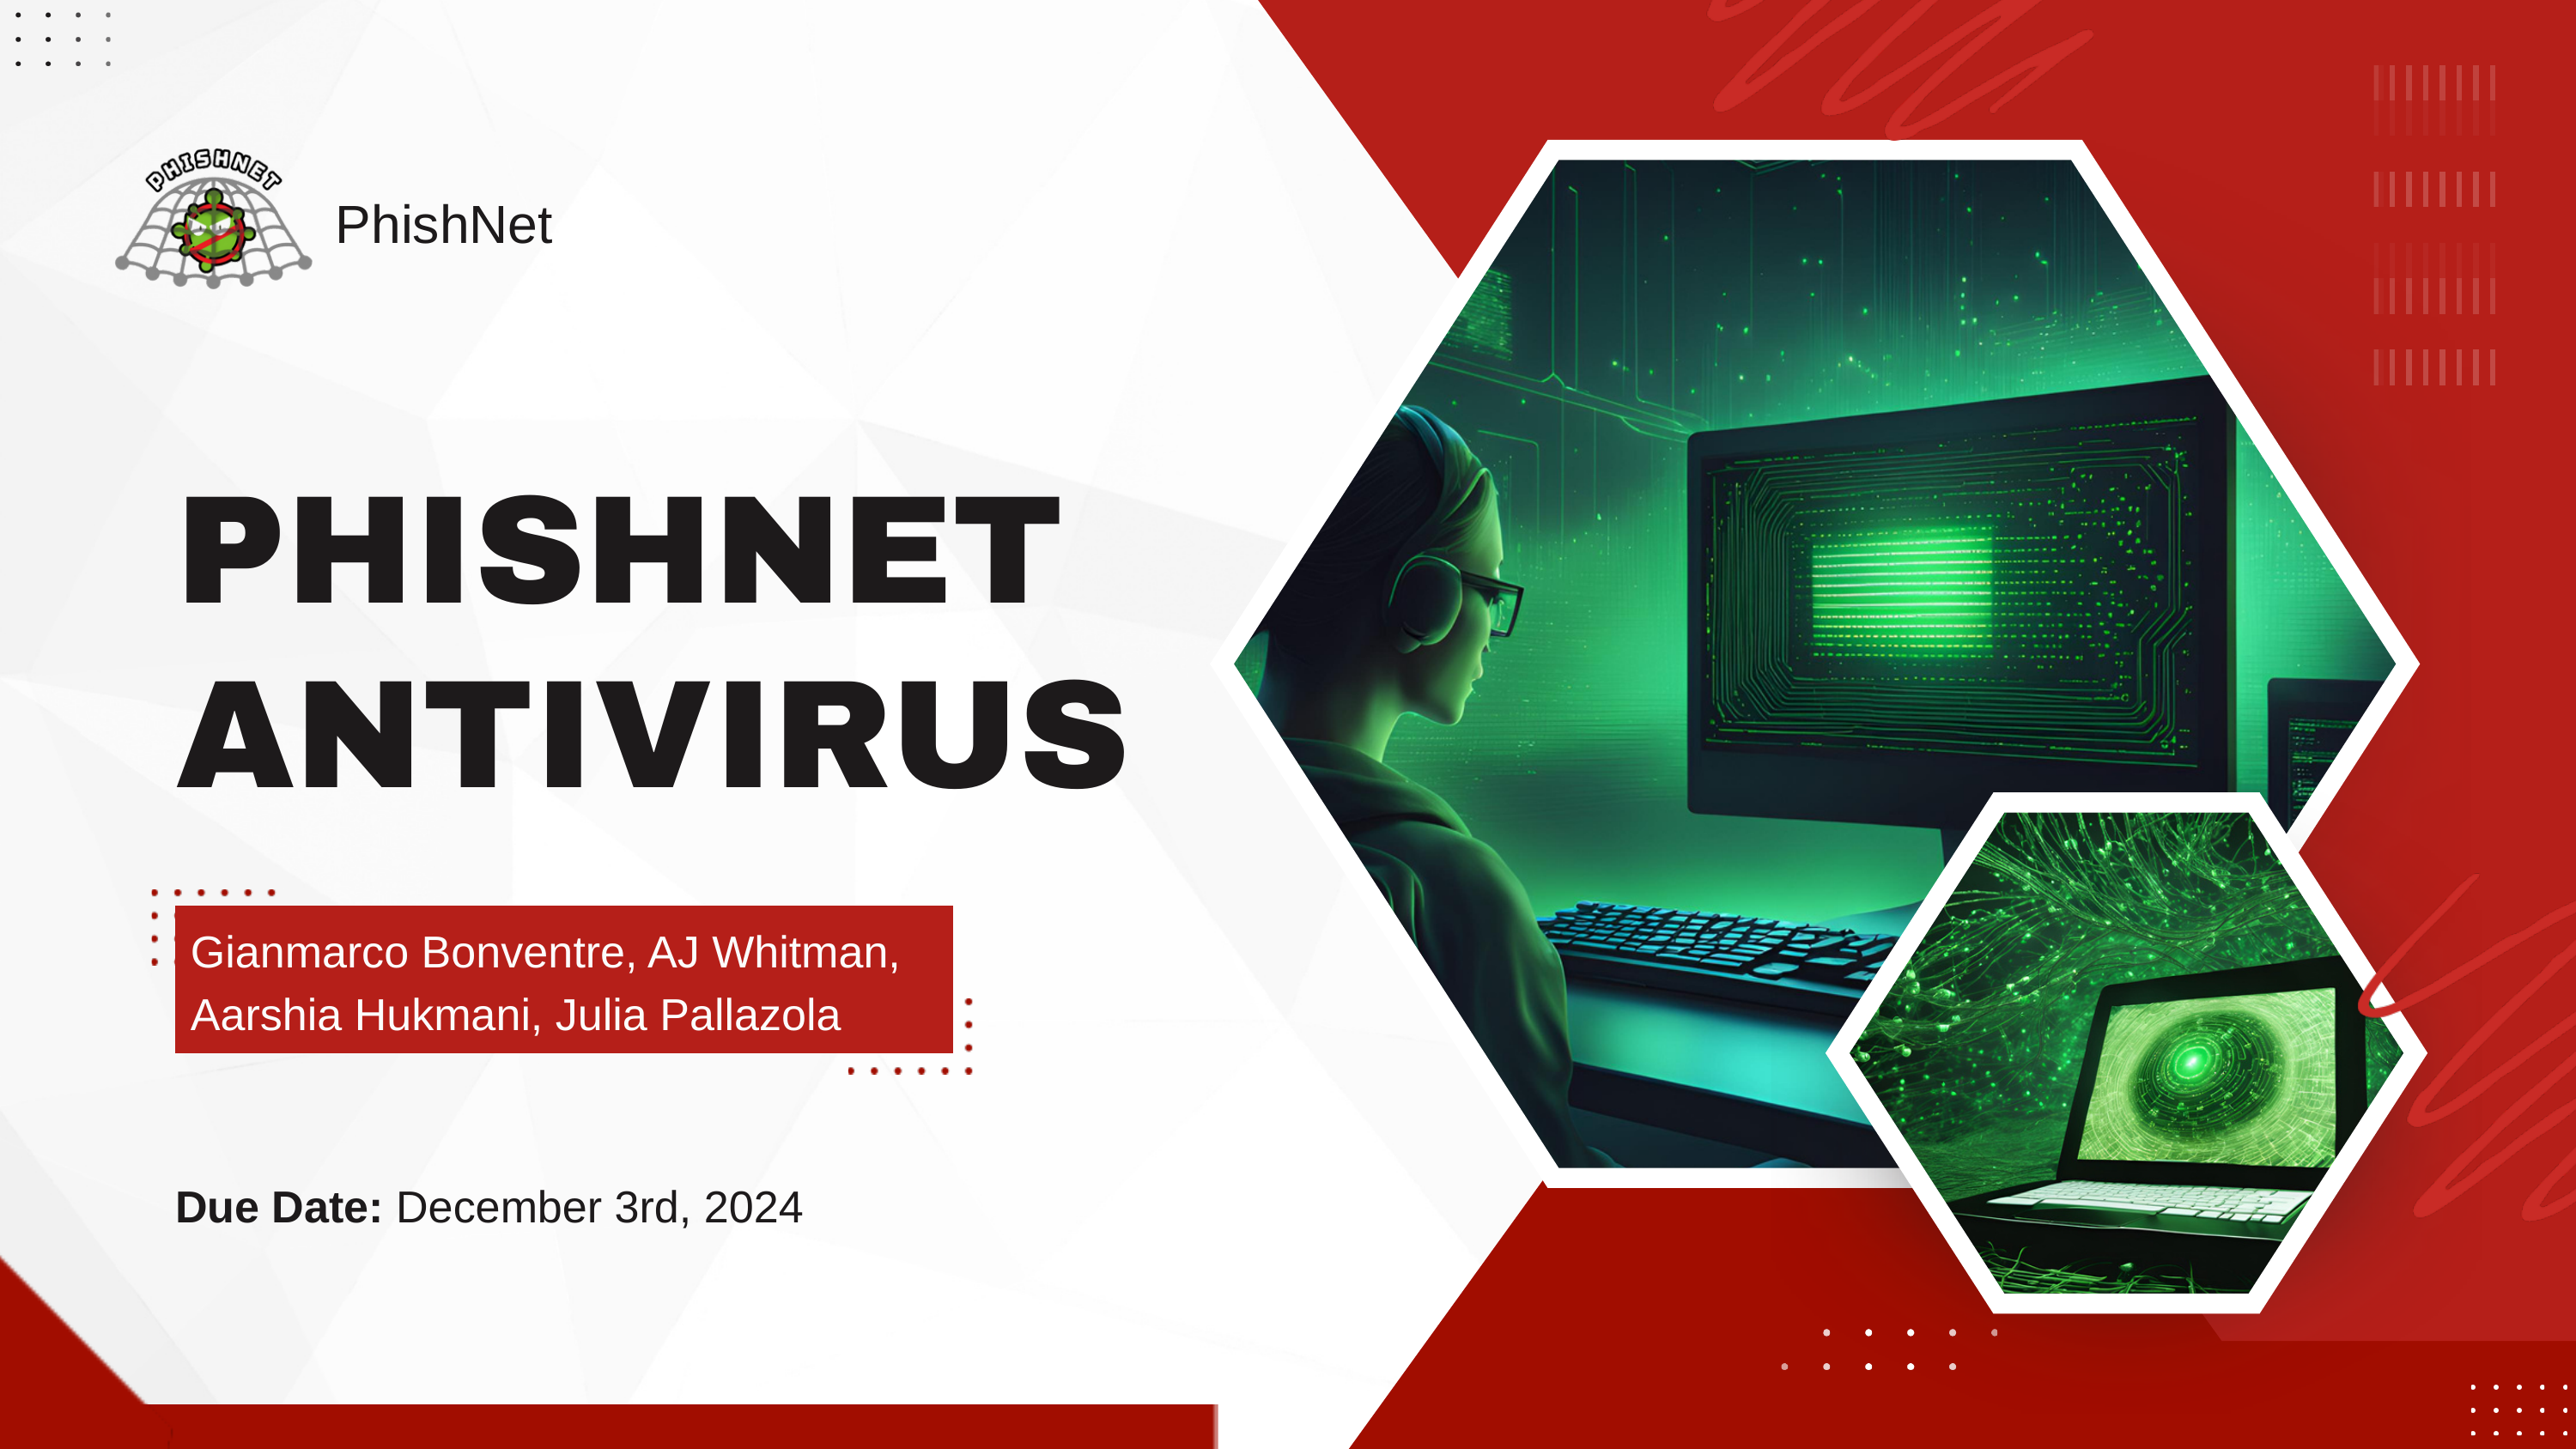

PhishNet
PHISHNET
ANTIVIRUS

Gianmarco Bonventre, AJ Whitman,
Aarshia Hukmani, Julia Pallazola

Due Date: December 3rd, 2024